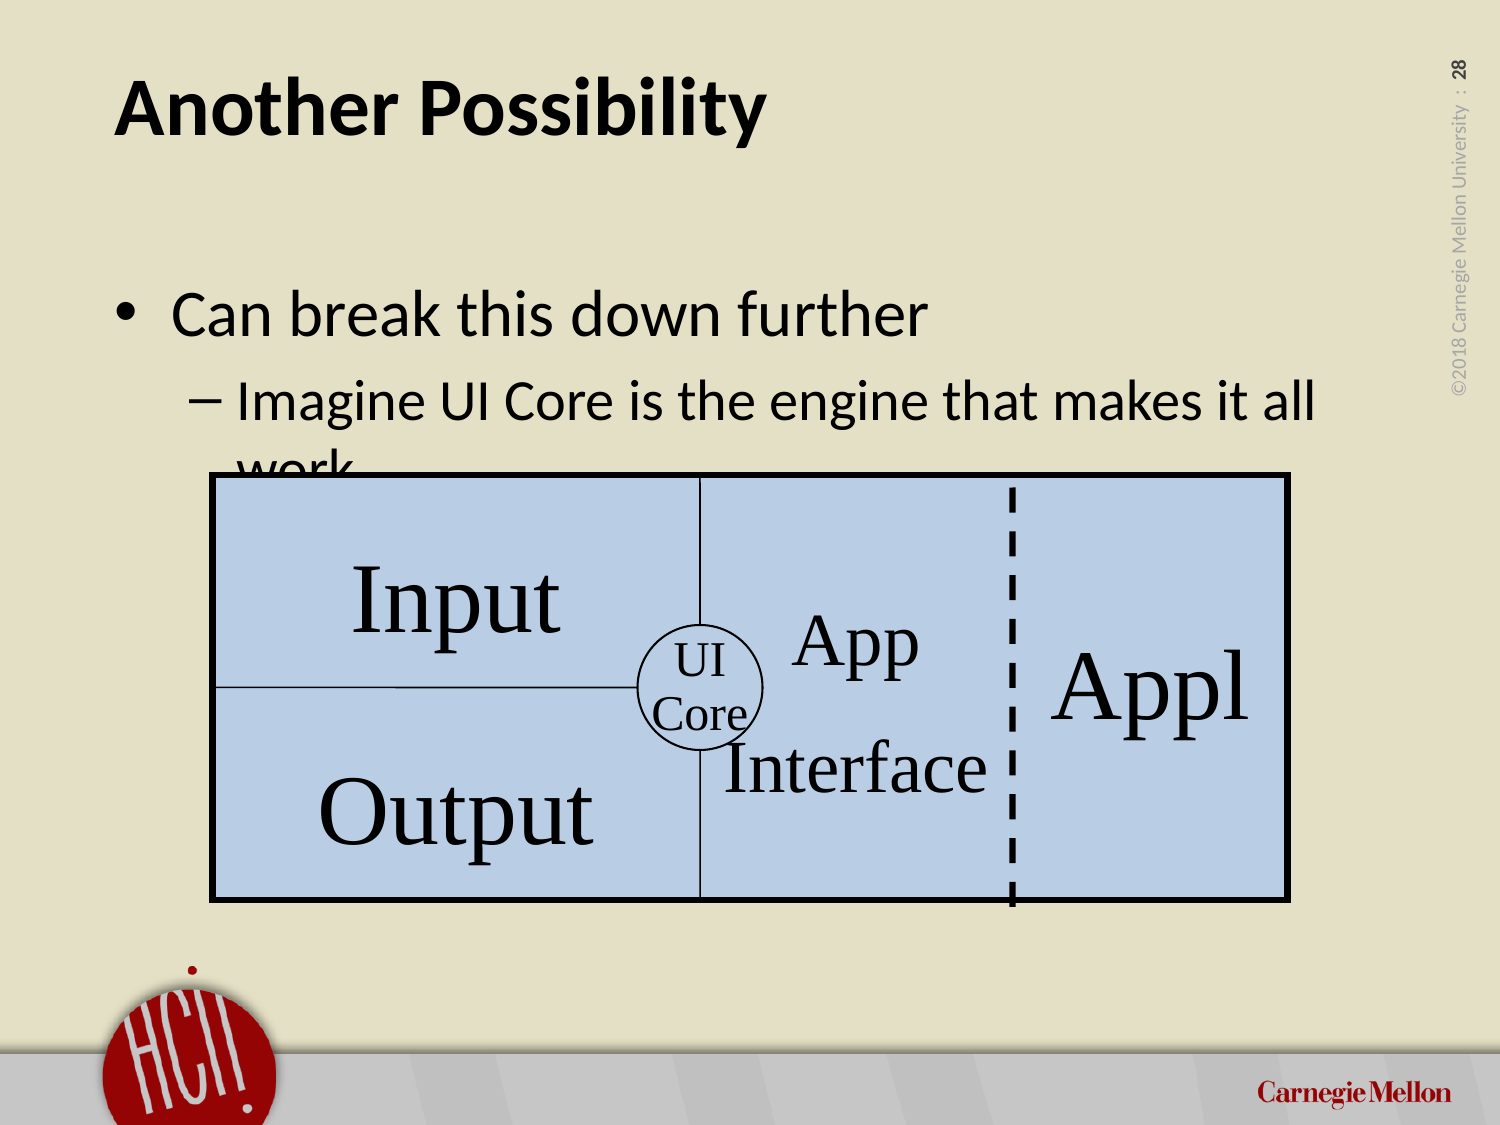

# Another Possibility
Can break this down further
Imagine UI Core is the engine that makes it all work

Input
App
Interface
Appl
UI
Core

Output